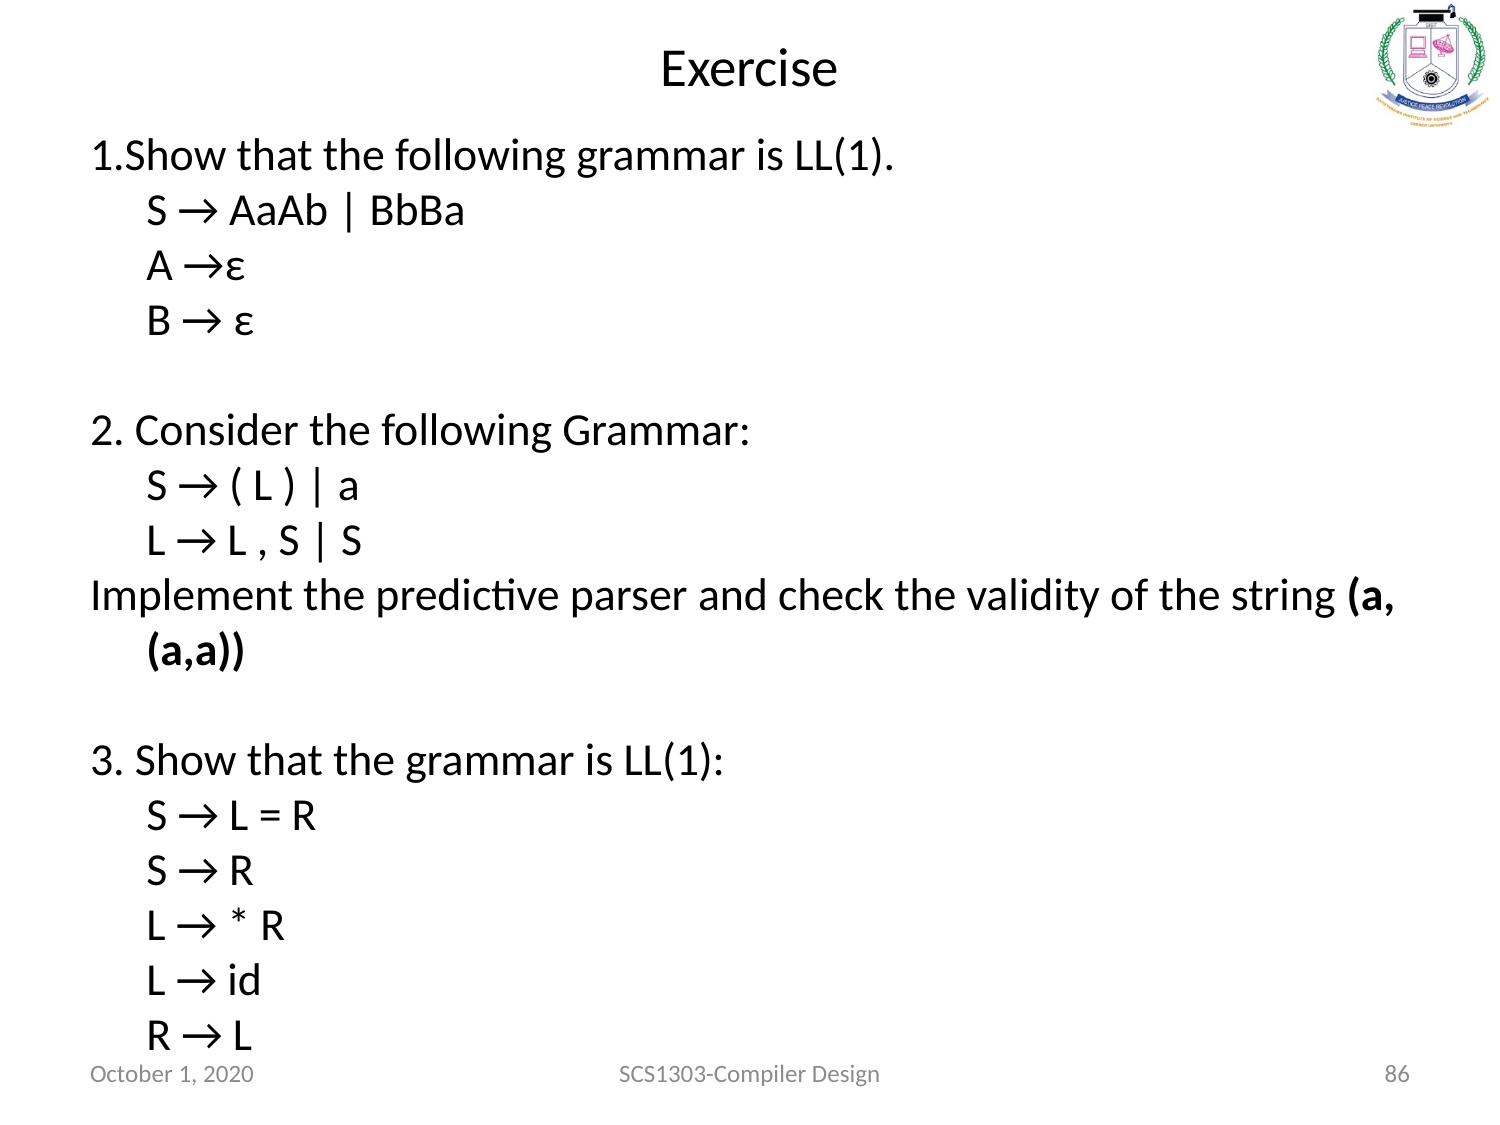

# Exercise
1.Show that the following grammar is LL(1).
	S → AaAb | BbBa
	A →ε
	B → ε

2. Consider the following Grammar:
	S → ( L ) | a
	L → L , S | S
Implement the predictive parser and check the validity of the string (a,(a,a))

3. Show that the grammar is LL(1):
	S → L = R
	S → R
	L → * R
	L → id
	R → L

October 1, 2020
SCS1303-Compiler Design
86